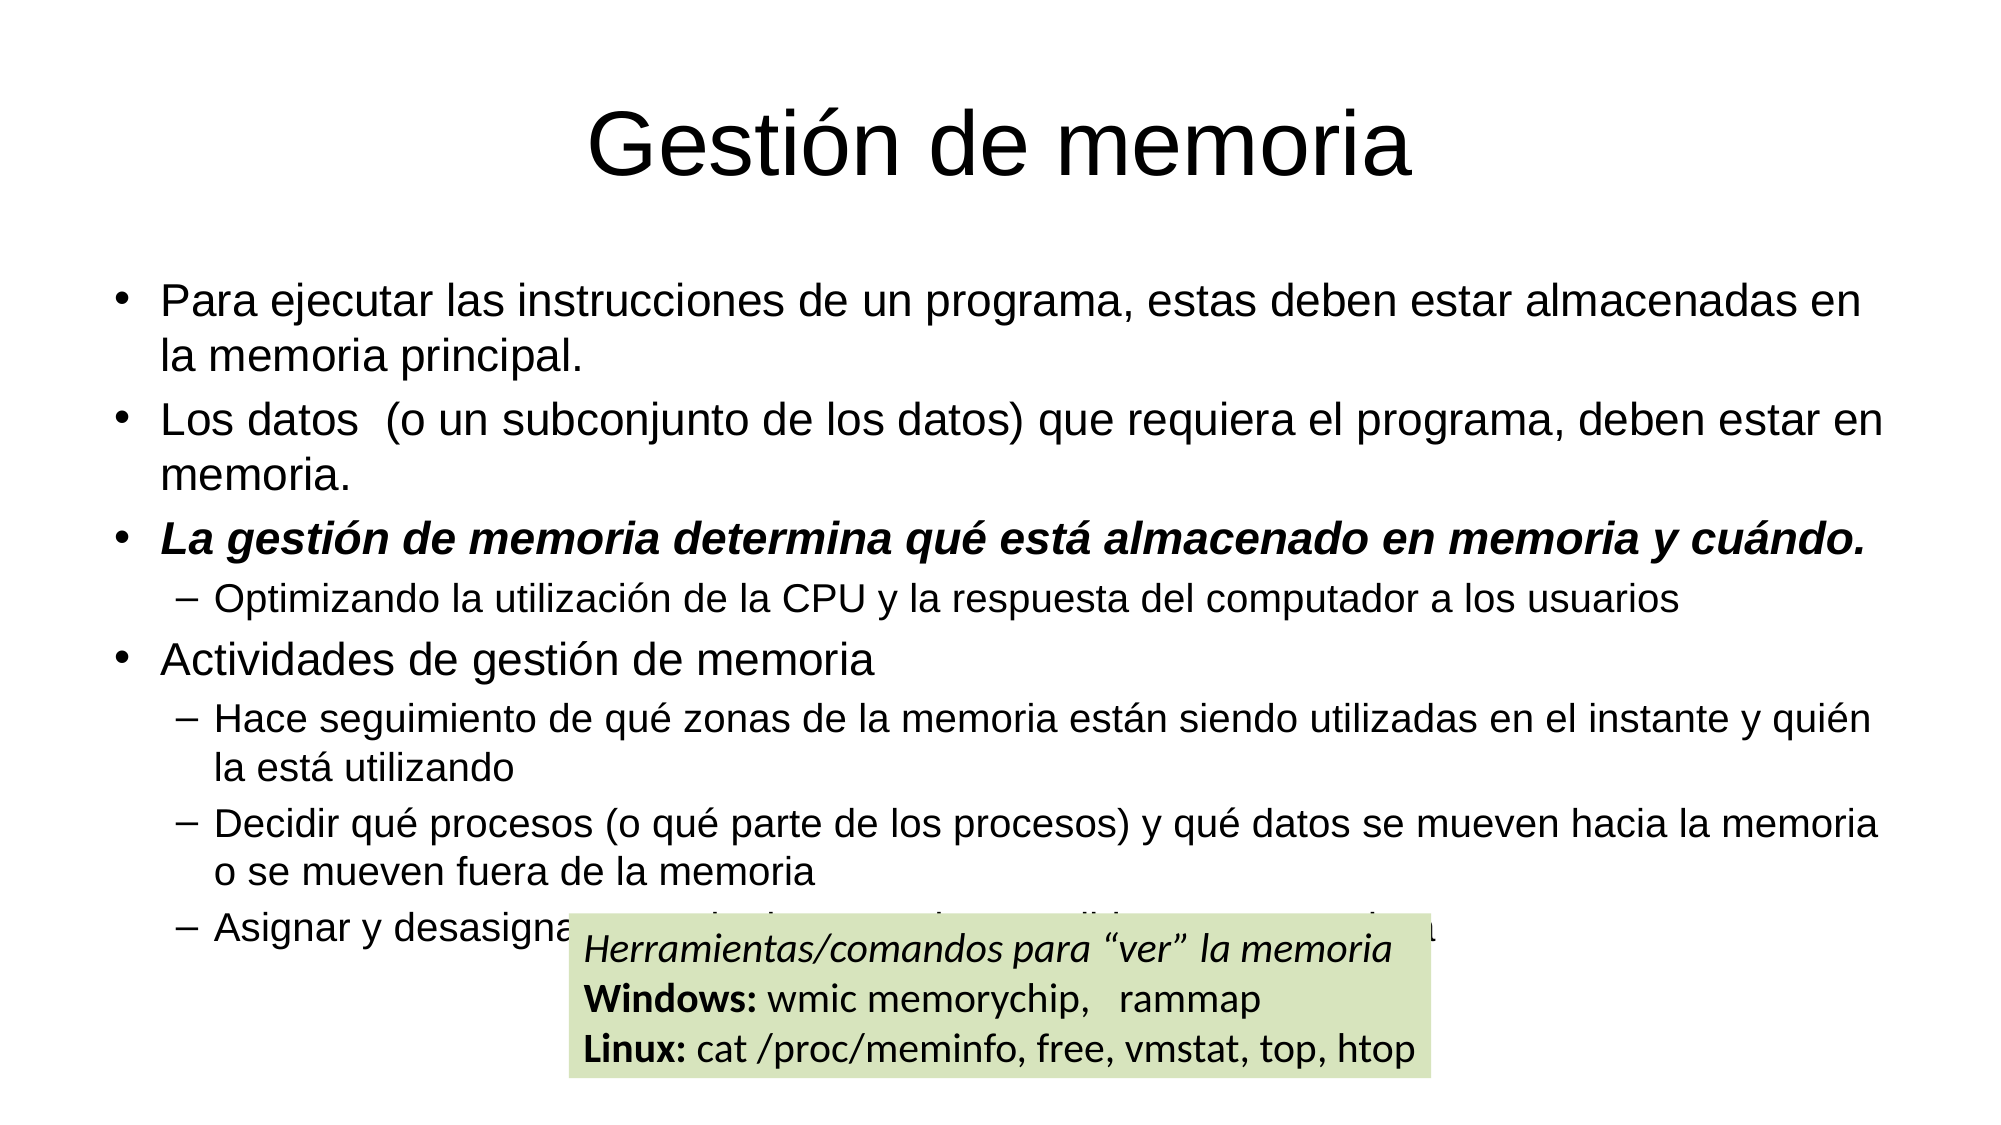

# Gestión de memoria
Para ejecutar las instrucciones de un programa, estas deben estar almacenadas en la memoria principal.
Los datos  (o un subconjunto de los datos) que requiera el programa, deben estar en memoria.
La gestión de memoria determina qué está almacenado en memoria y cuándo.
Optimizando la utilización de la CPU y la respuesta del computador a los usuarios
Actividades de gestión de memoria
Hace seguimiento de qué zonas de la memoria están siendo utilizadas en el instante y quién la está utilizando
Decidir qué procesos (o qué parte de los procesos) y qué datos se mueven hacia la memoria o se mueven fuera de la memoria
Asignar y desasignar espacio de memoria a medida que se requiera

Herramientas/comandos para “ver” la memoria
Windows: wmic memorychip,   rammap
Linux: cat /proc/meminfo, free, vmstat, top, htop